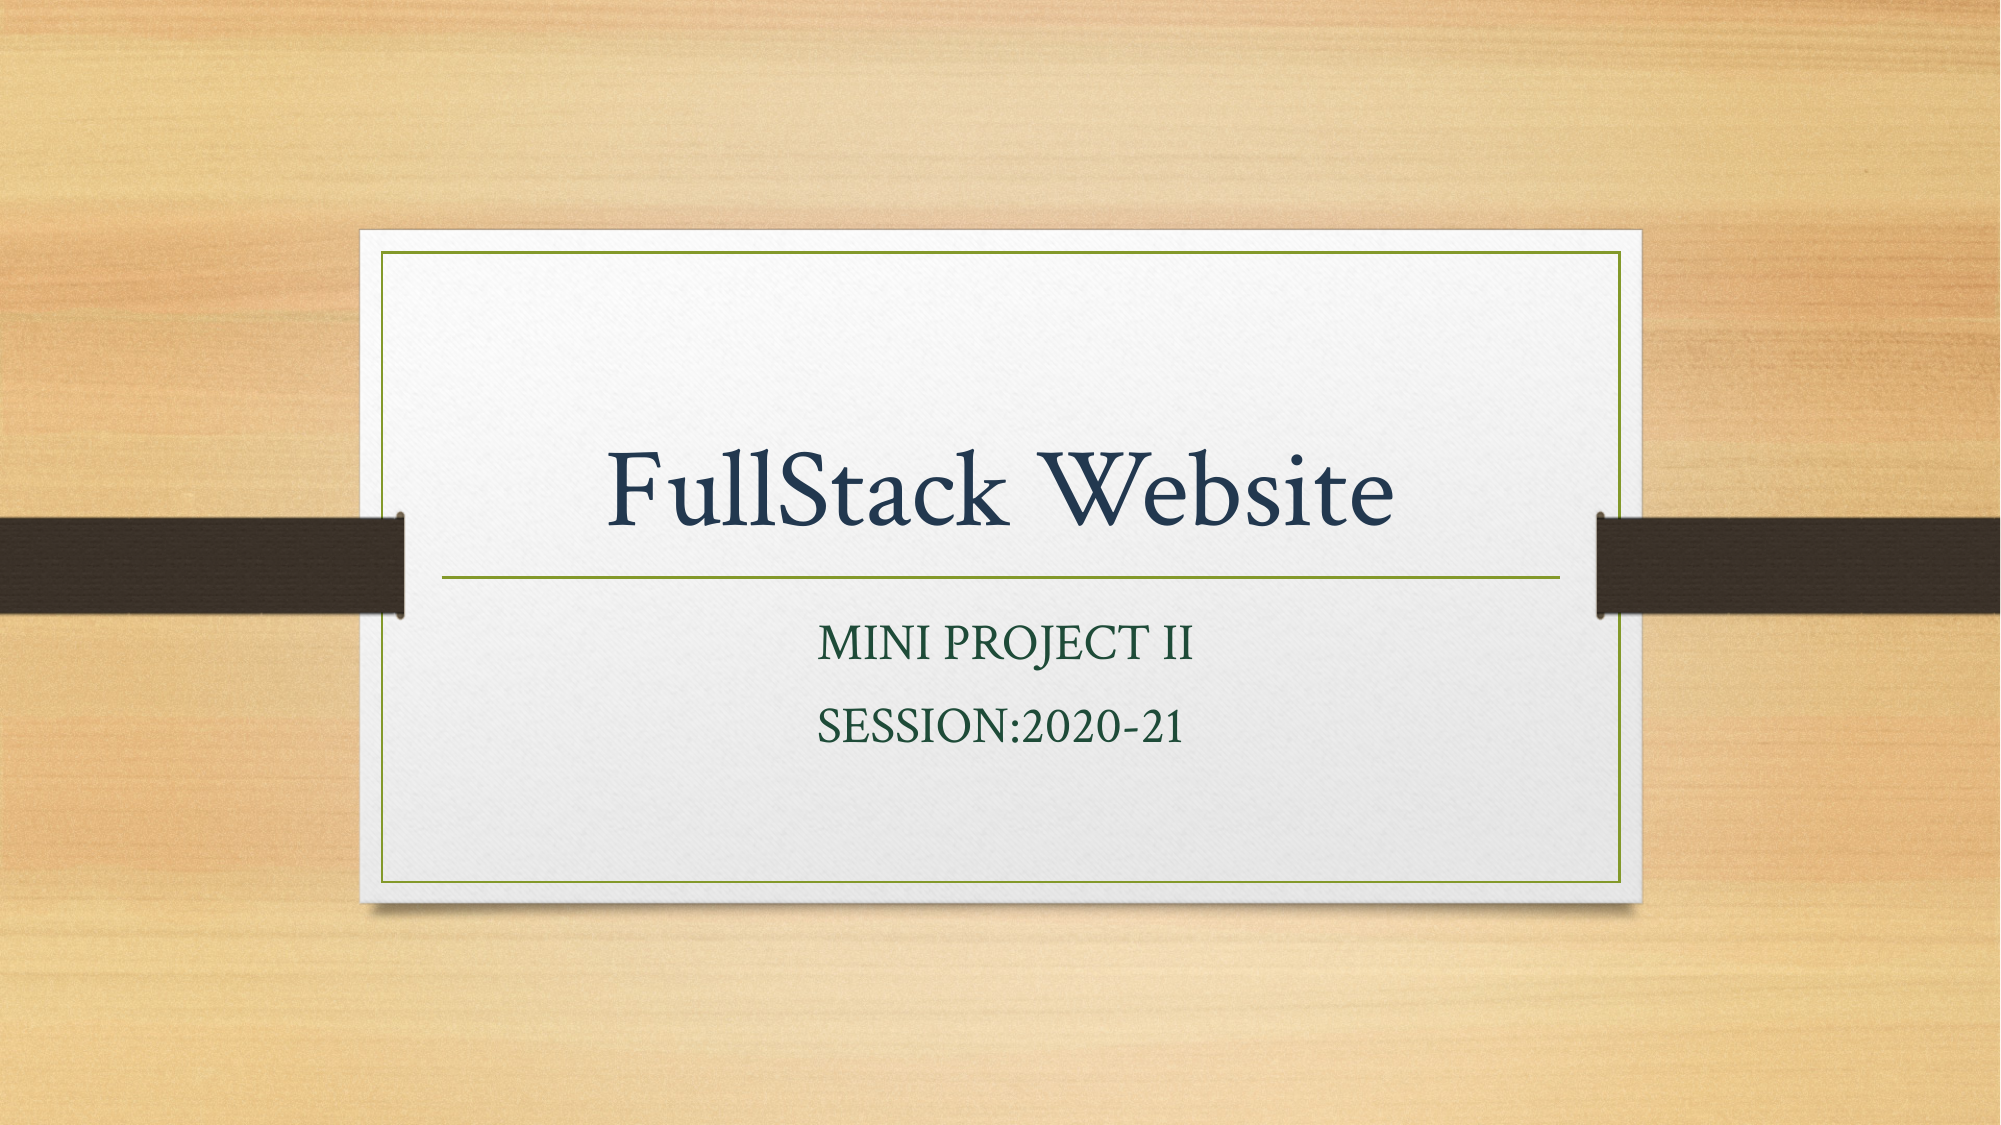

# FullStack Website
 MINI PROJECT II
SESSION:2020-21